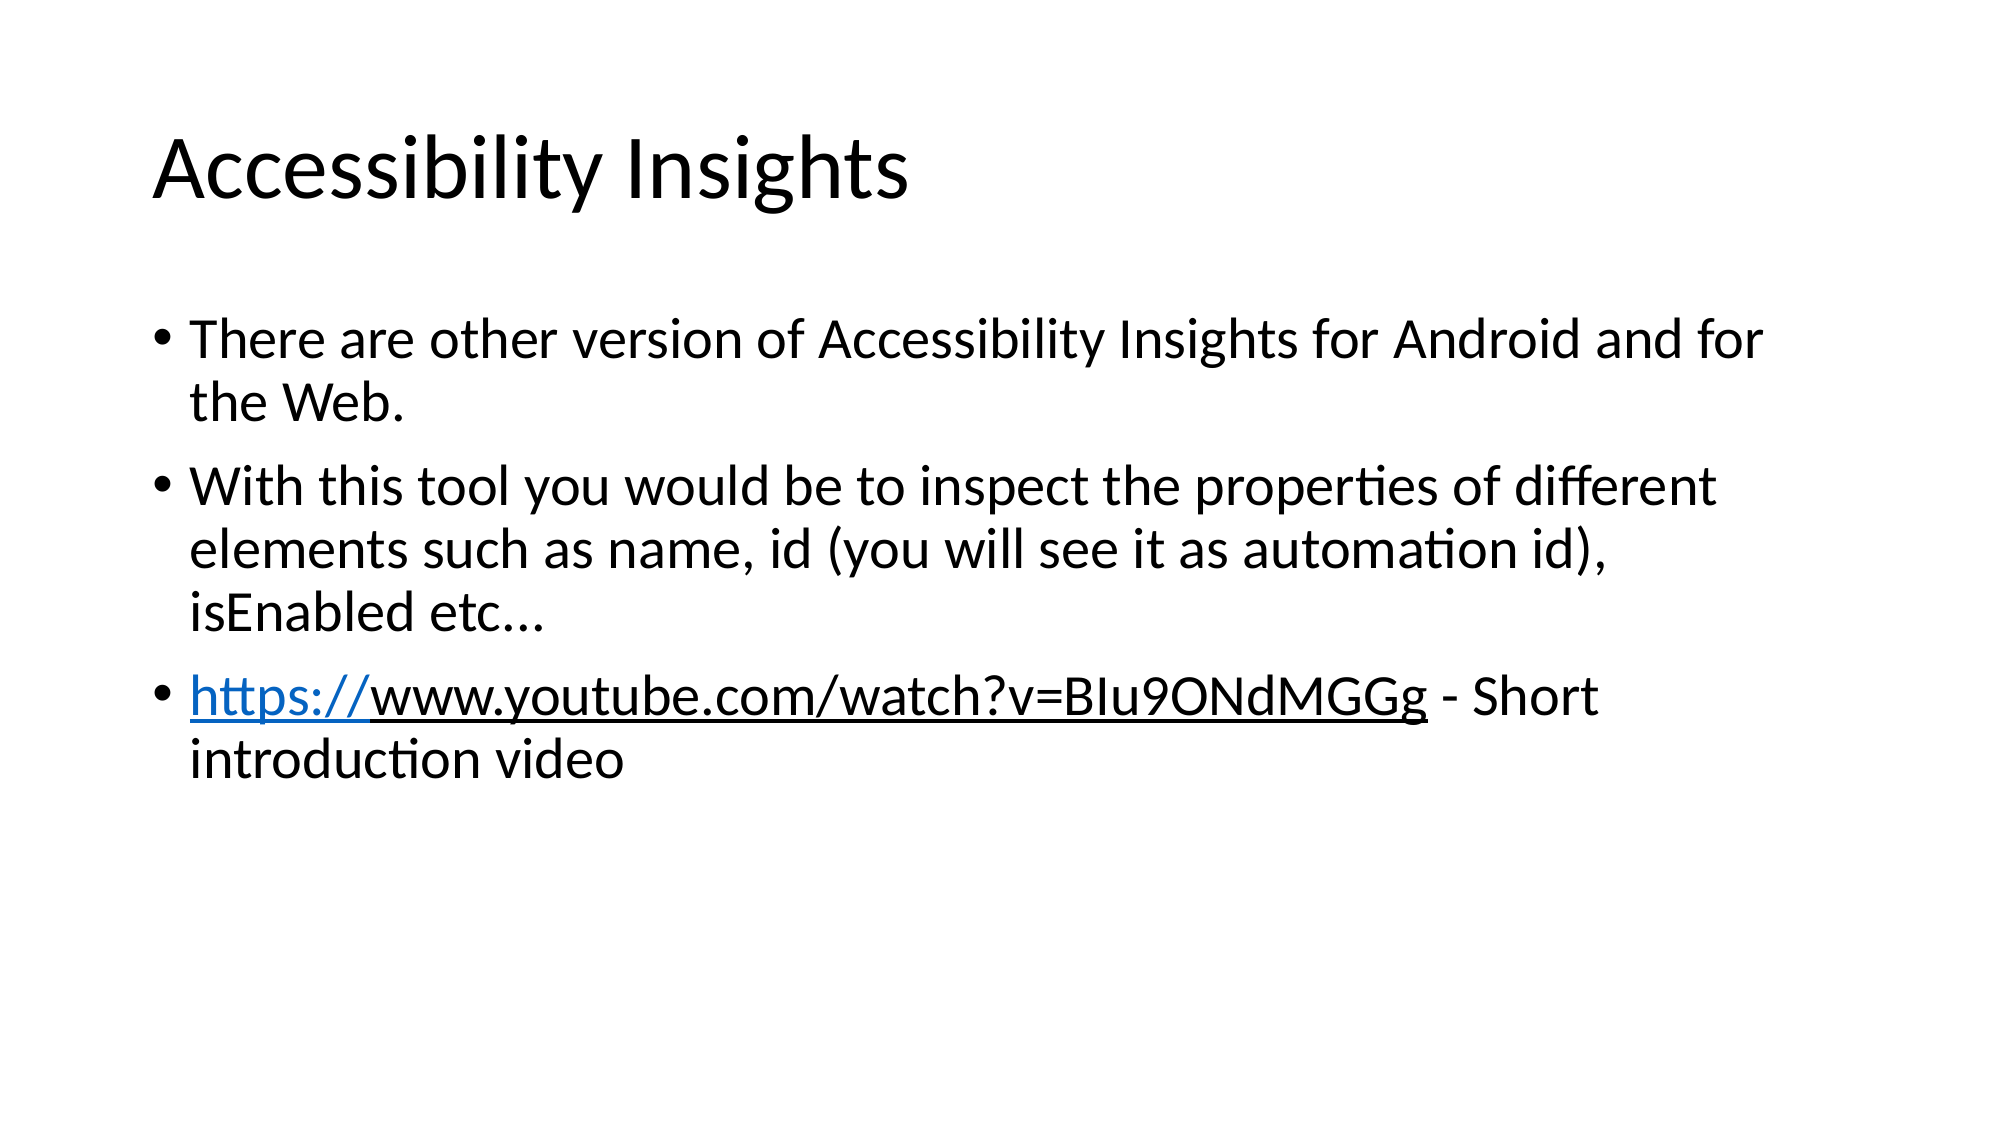

# Accessibility Insights
There are other version of Accessibility Insights for Android and for the Web.
With this tool you would be to inspect the properties of different elements such as name, id (you will see it as automation id), isEnabled etc...
https://www.youtube.com/watch?v=BIu9ONdMGGg - Short introduction video